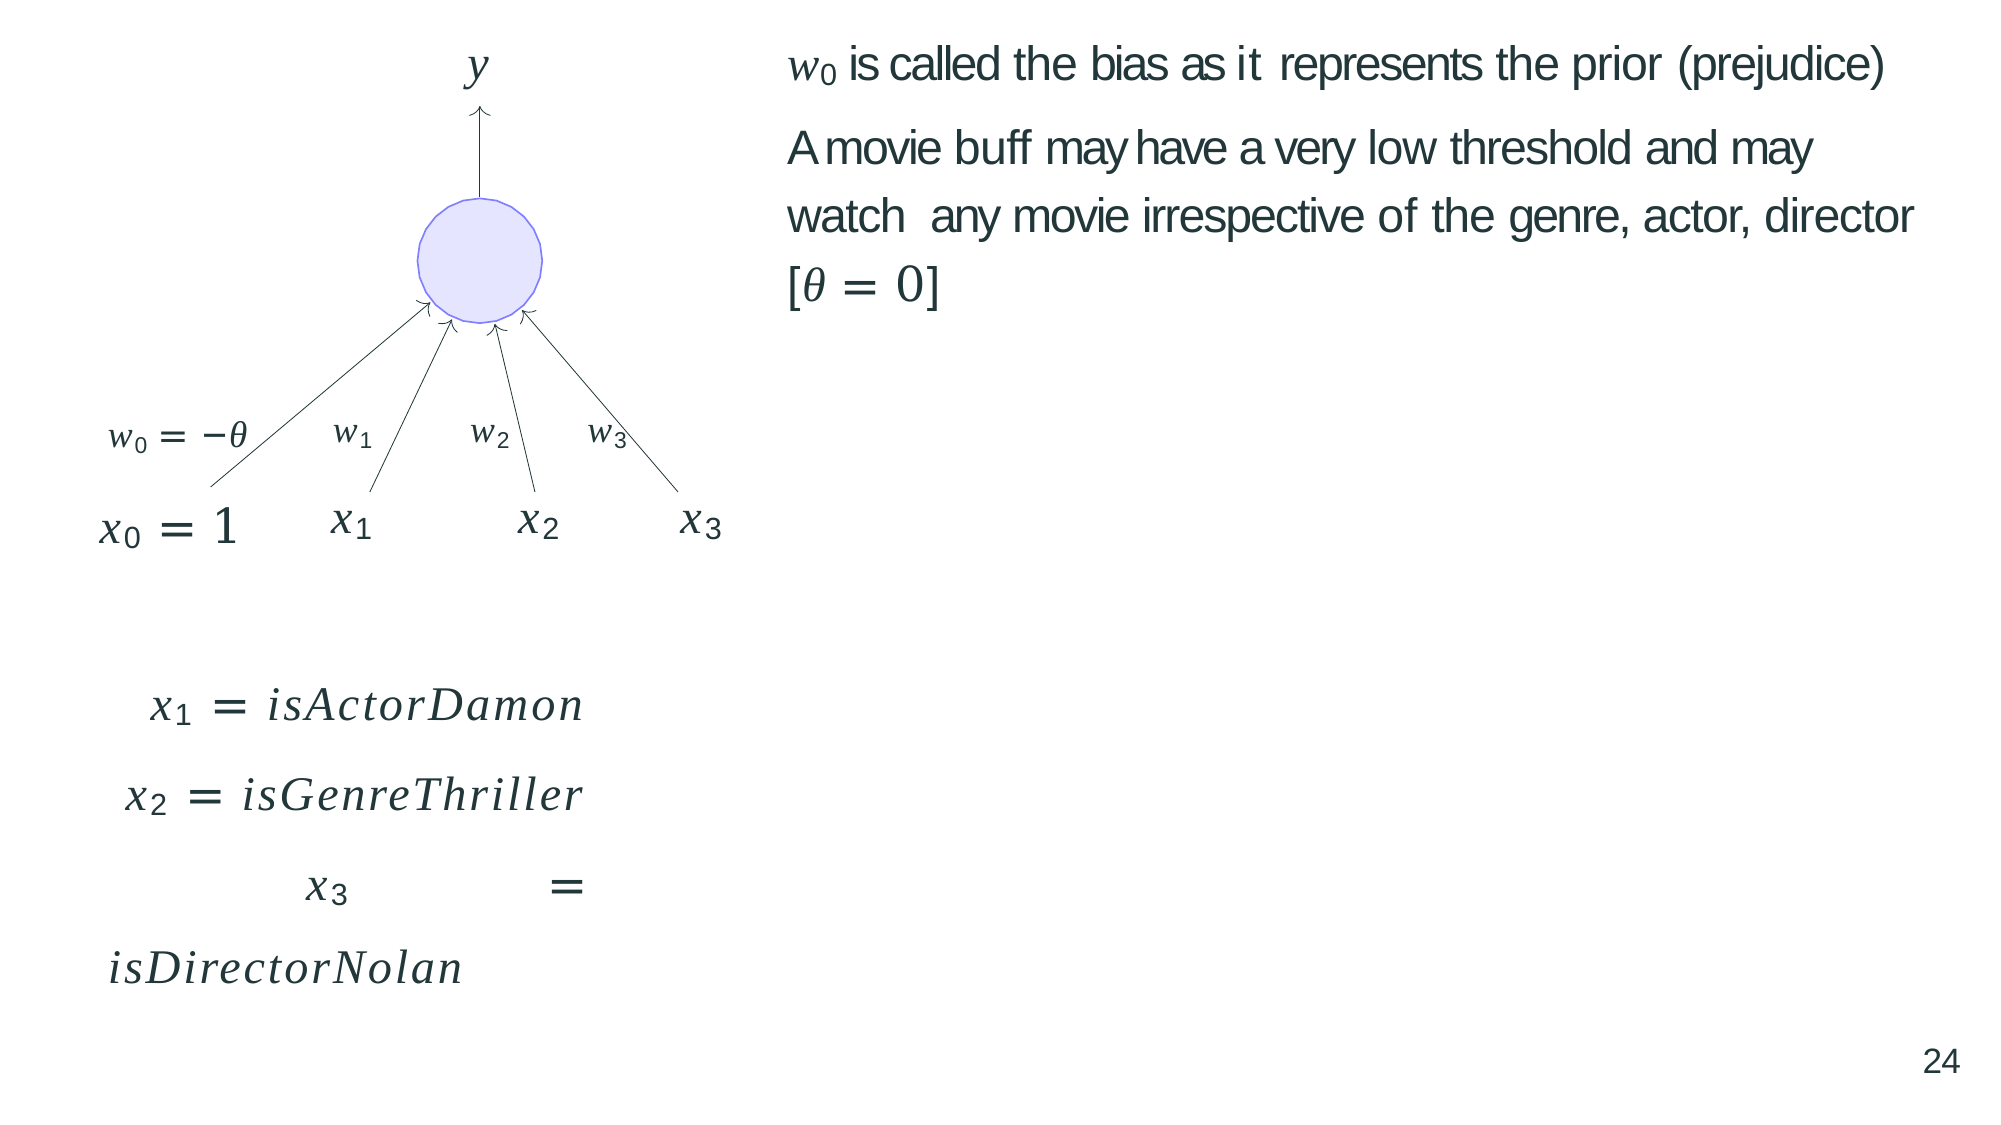

w0 is called the bias as it represents the prior (prejudice)
A movie buff may have a very low threshold and may watch  any movie irrespective of the genre, actor, director [θ = 0]
y

w0 = −θ
x0 = 1
w2	w3
w1
x1
x2
x3
x1 = isActorDamon  x2 = isGenreThriller  x3 = isDirectorNolan
24